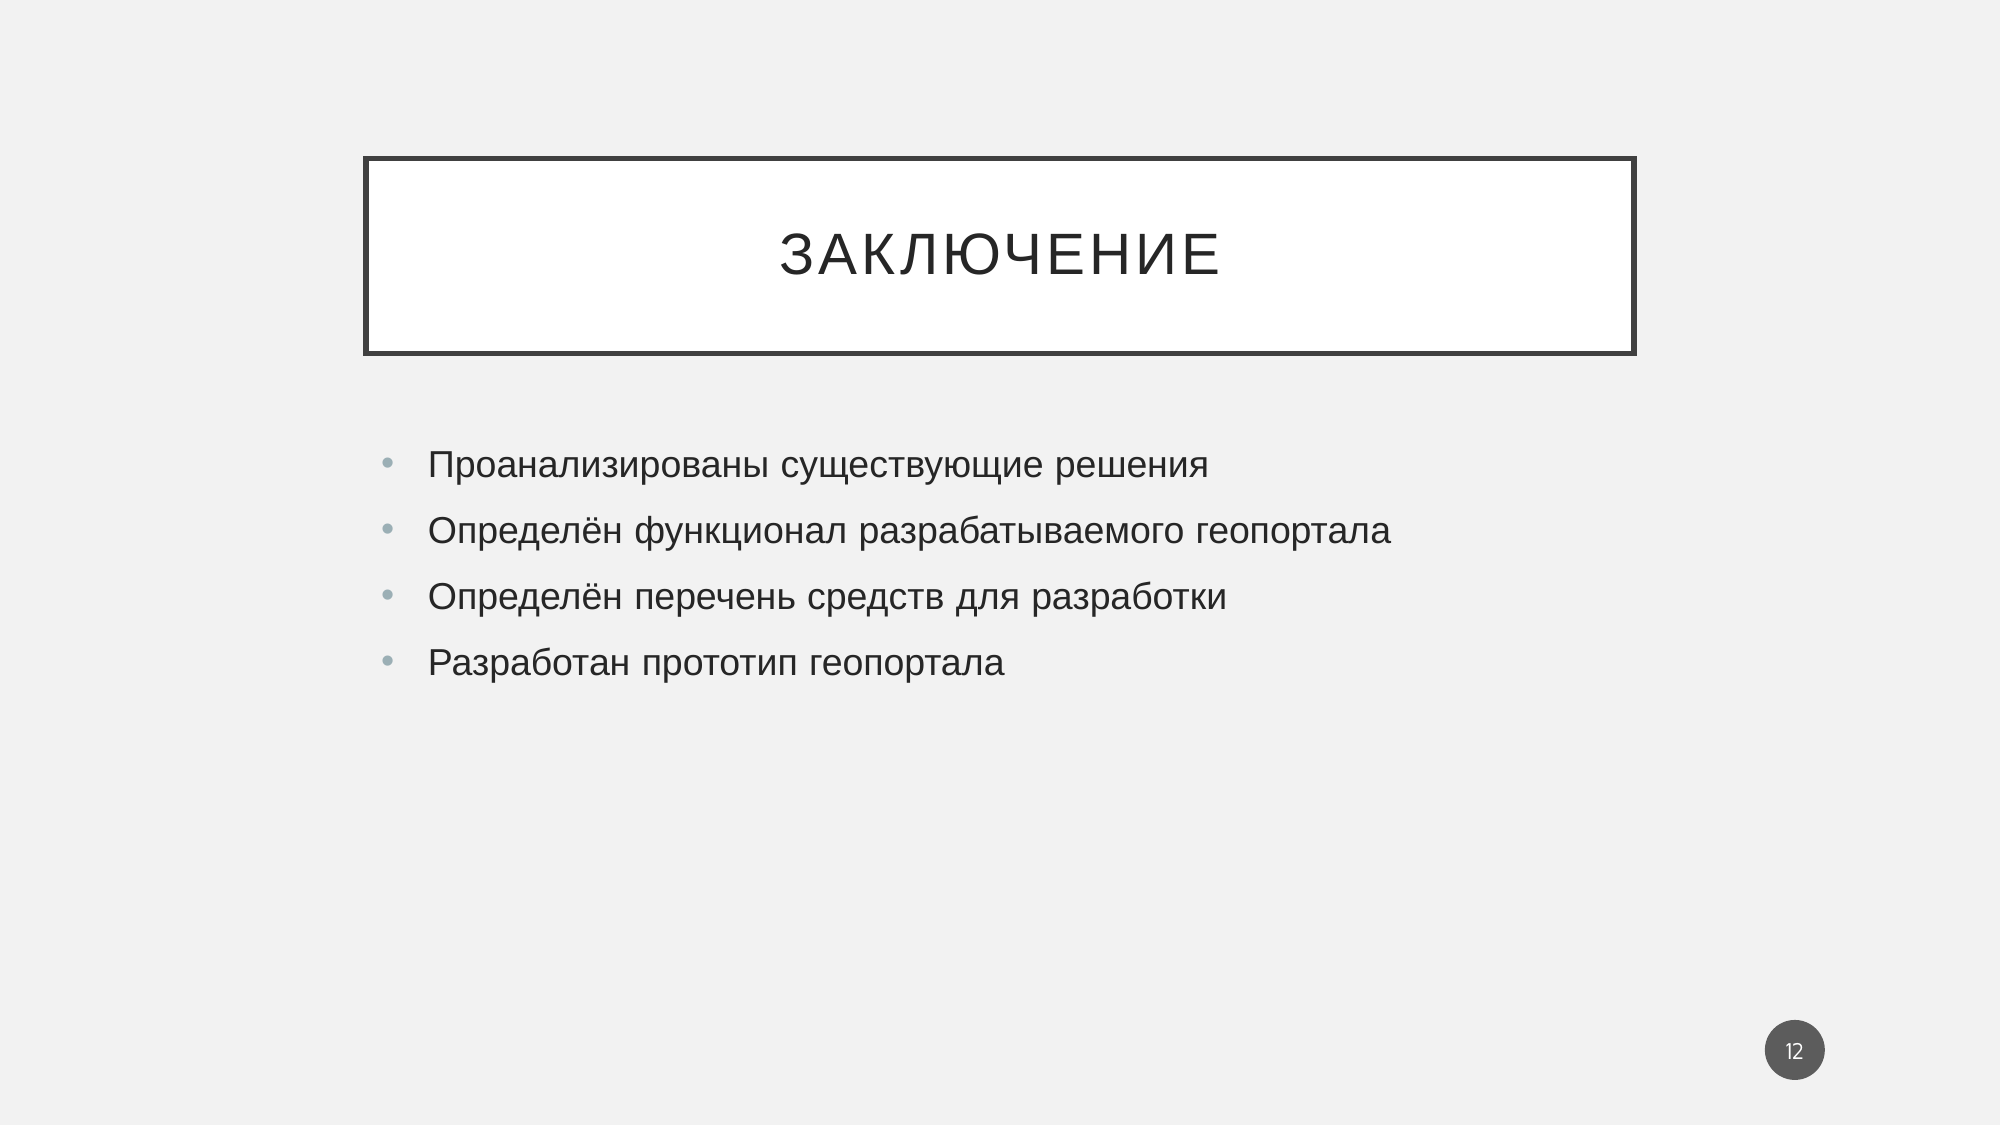

# заключение
Проанализированы существующие решения
Определён функционал разрабатываемого геопортала
Определён перечень средств для разработки
Разработан прототип геопортала

12